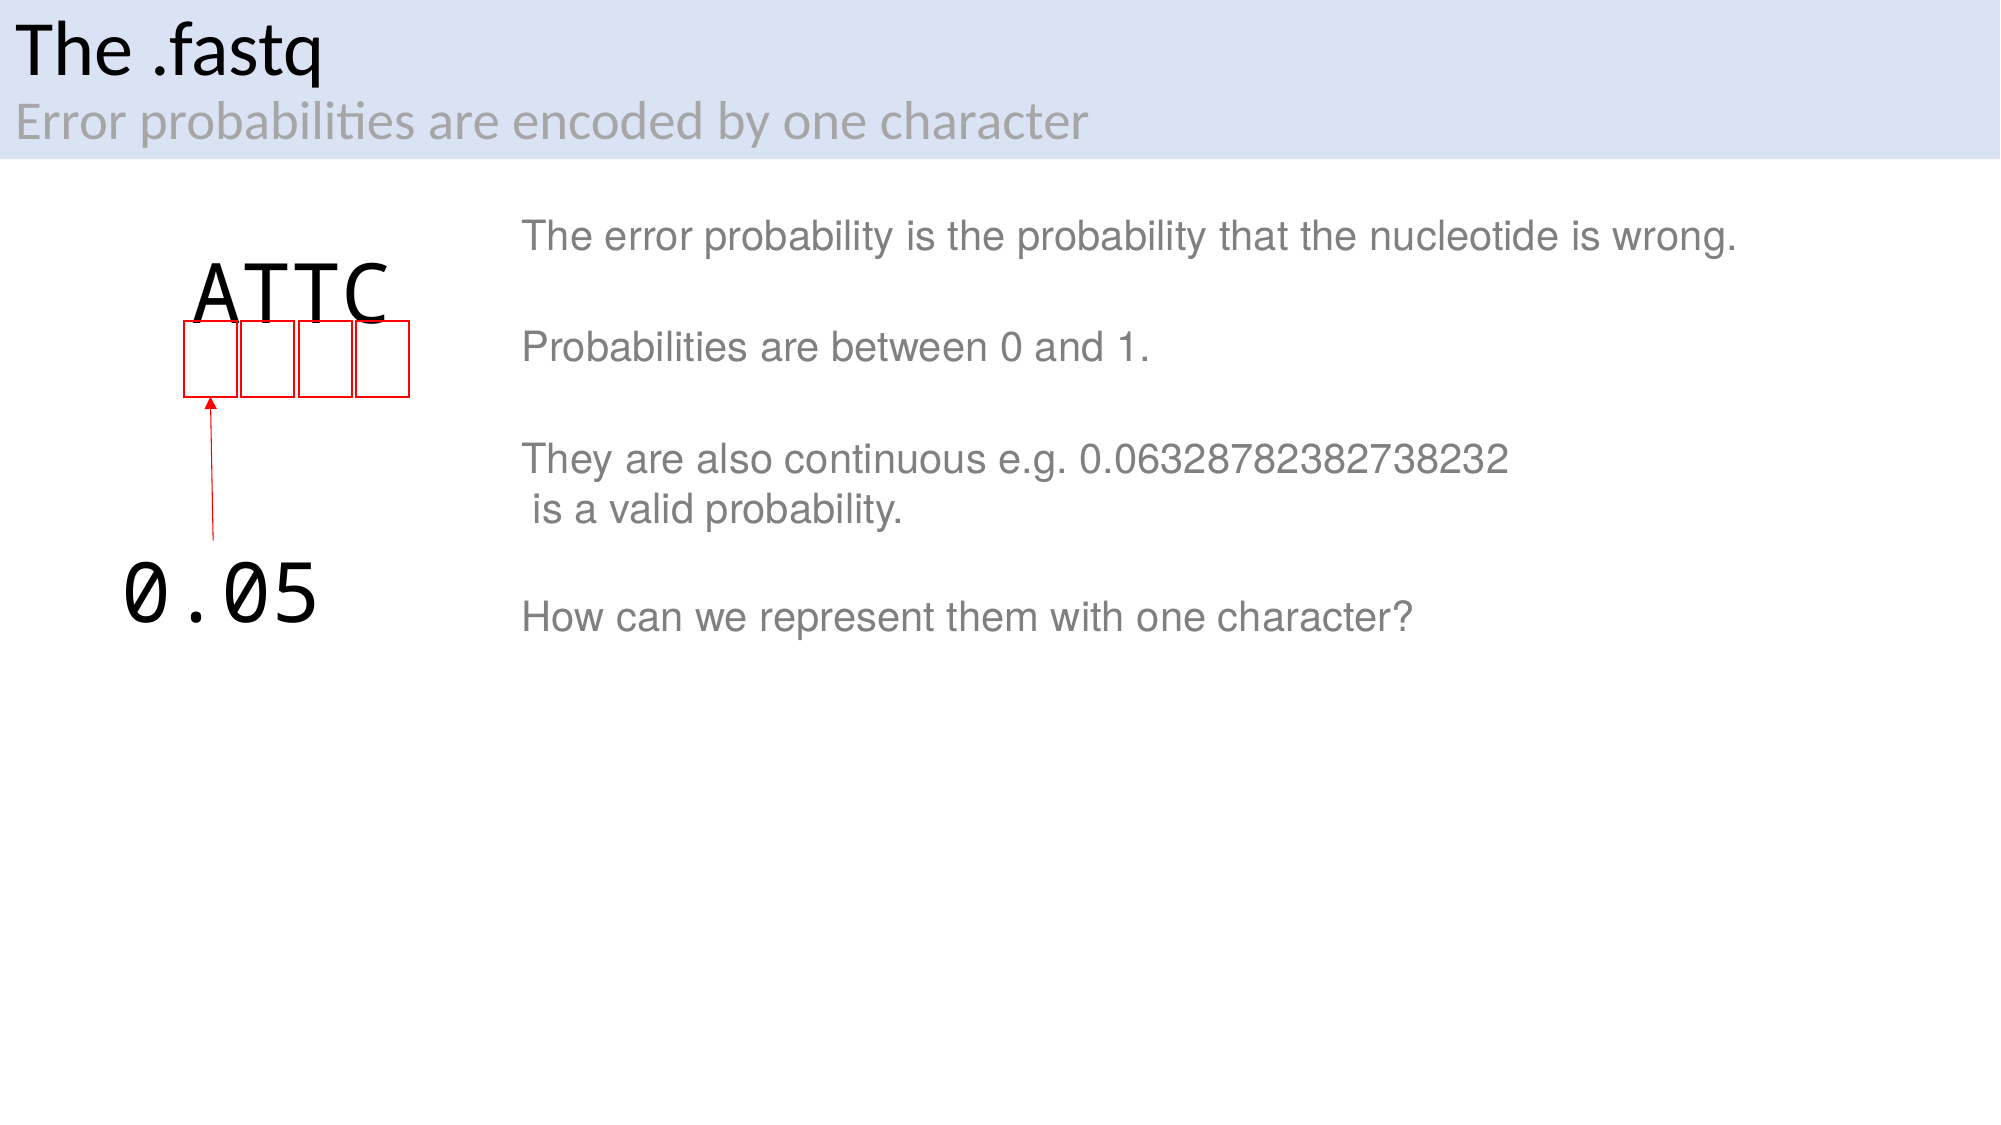

# The .fastq Error probabilities are encoded by one character
ATTC
The error probability is the probability that the nucleotide is wrong.
Probabilities are between 0 and 1.

They are also continuous e.g. 0.06328782382738232  is a valid probability.
0.05
How can we represent them with one character?